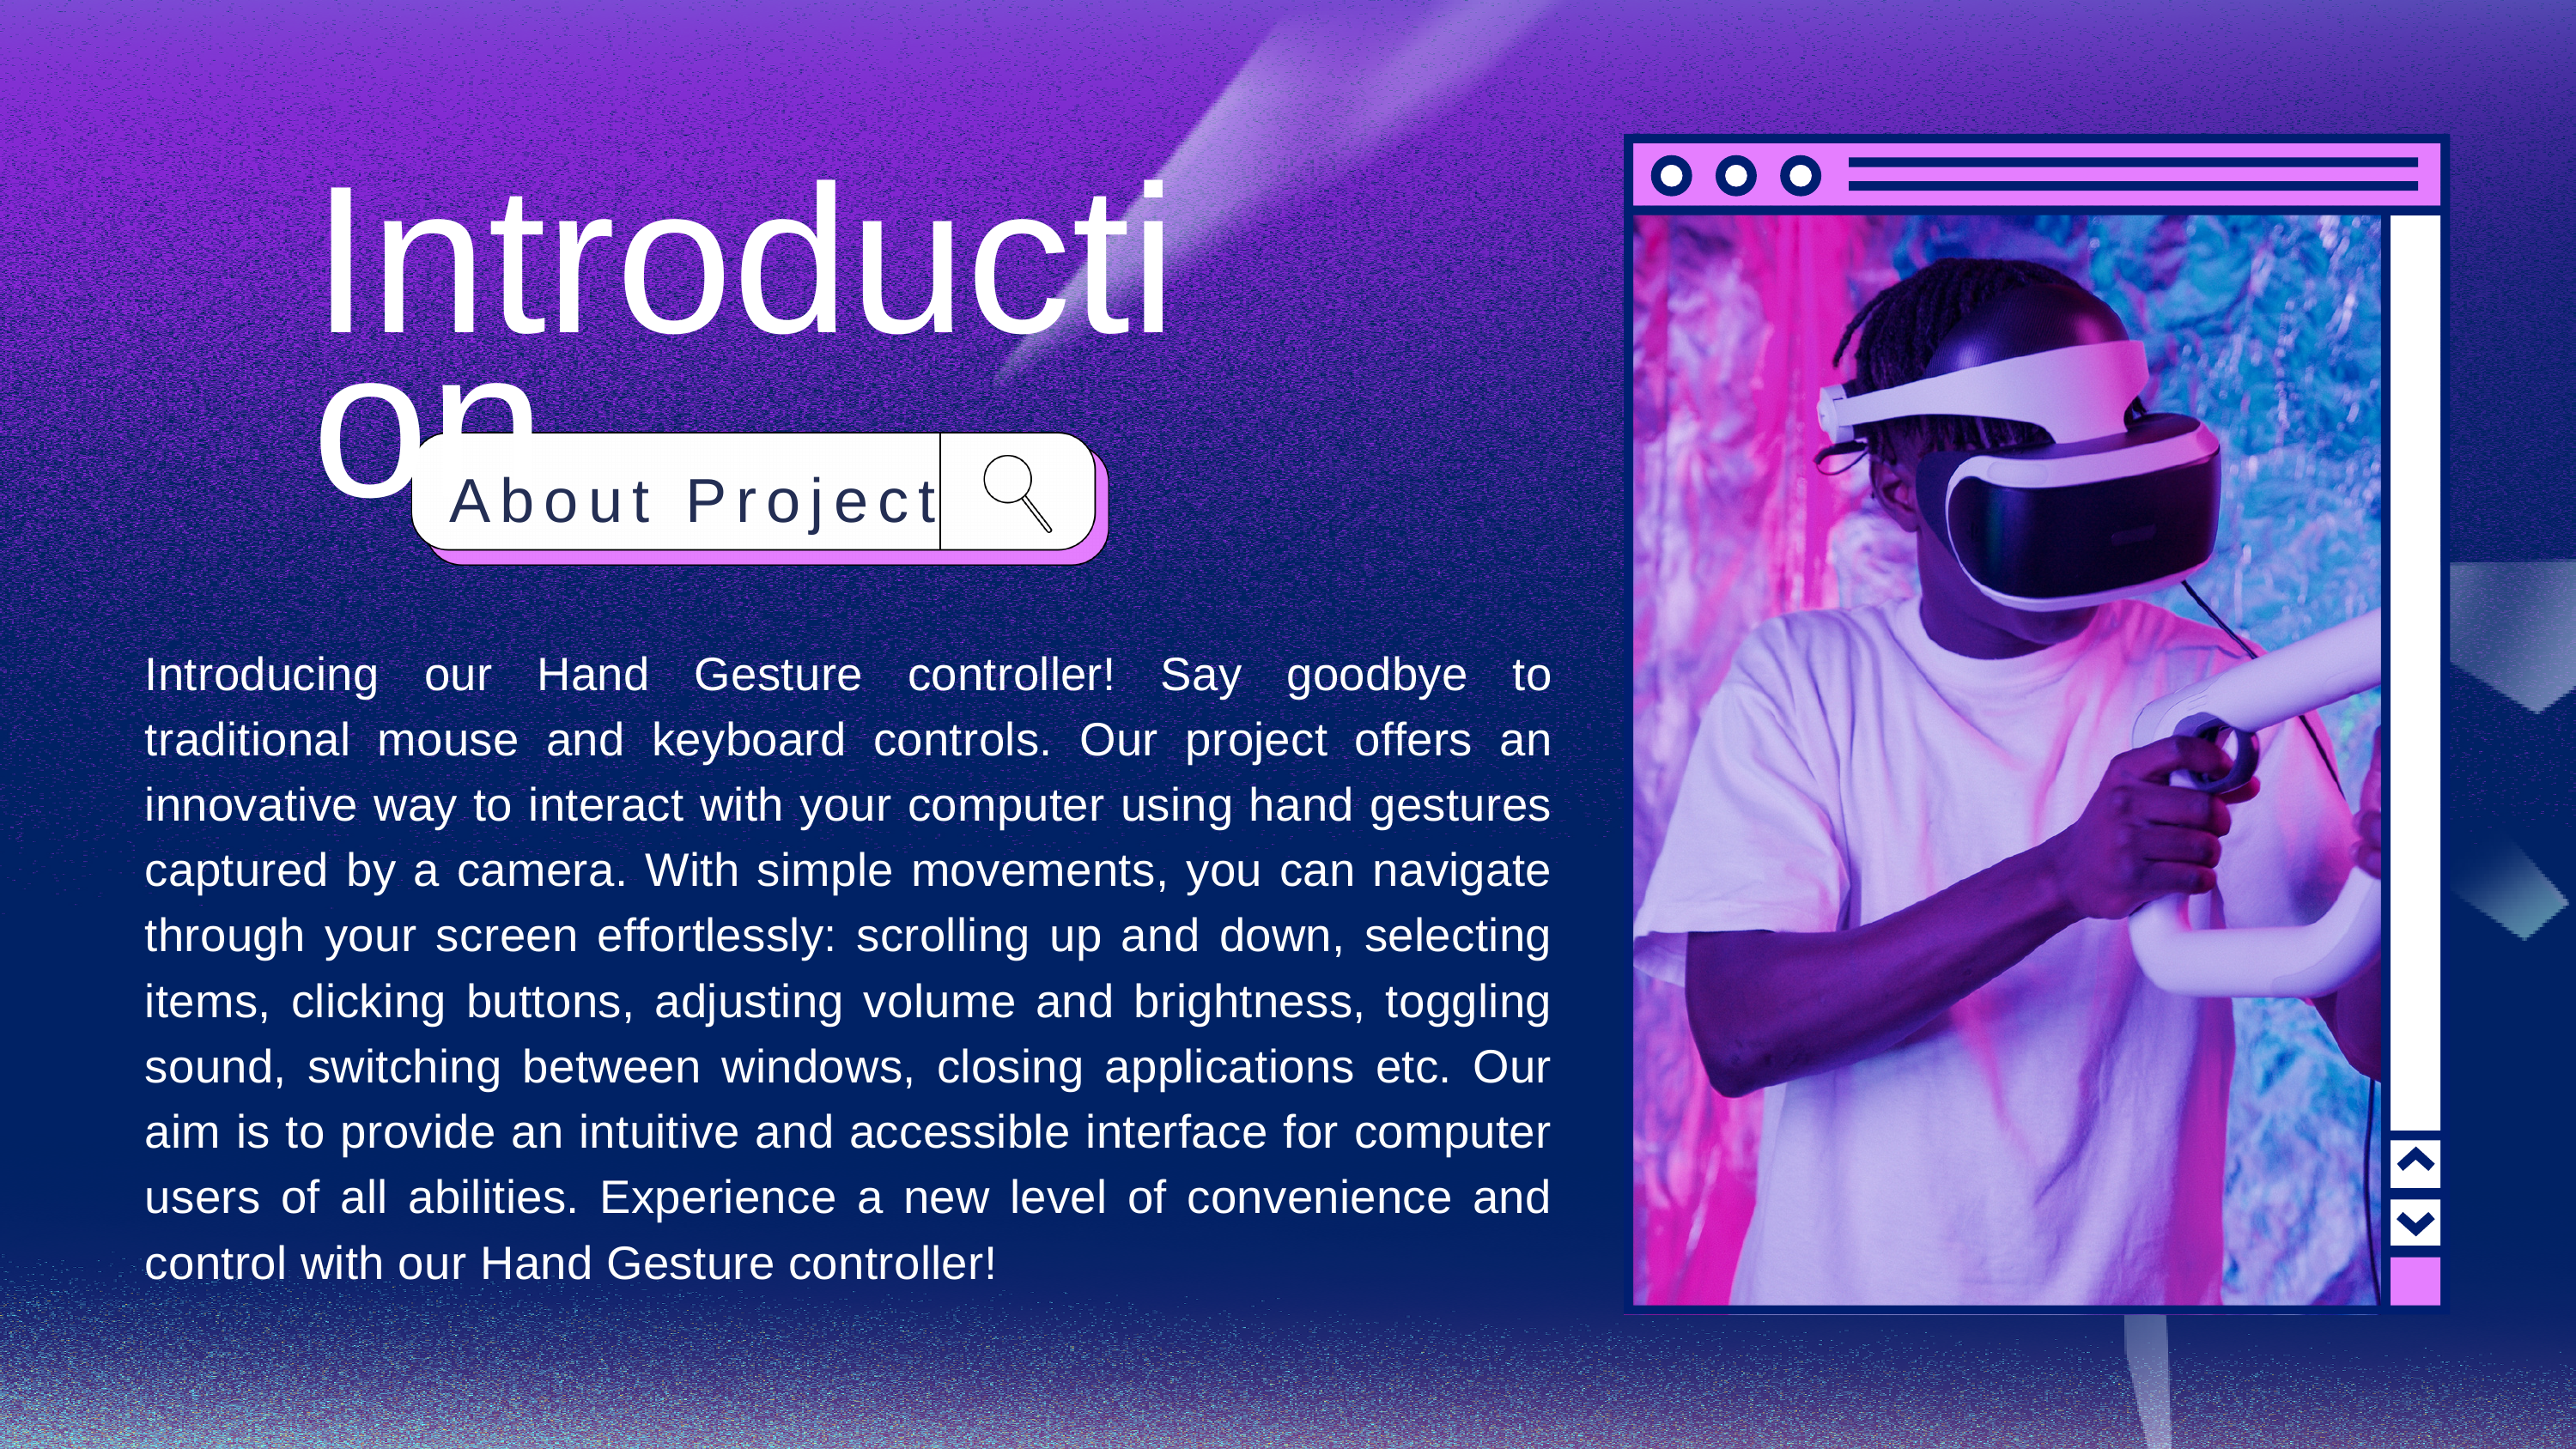

Introduction

About Project
Introducing our Hand Gesture controller! Say goodbye to traditional mouse and keyboard controls. Our project offers an innovative way to interact with your computer using hand gestures captured by a camera. With simple movements, you can navigate through your screen effortlessly: scrolling up and down, selecting items, clicking buttons, adjusting volume and brightness, toggling sound, switching between windows, closing applications etc. Our aim is to provide an intuitive and accessible interface for computer users of all abilities. Experience a new level of convenience and control with our Hand Gesture controller!